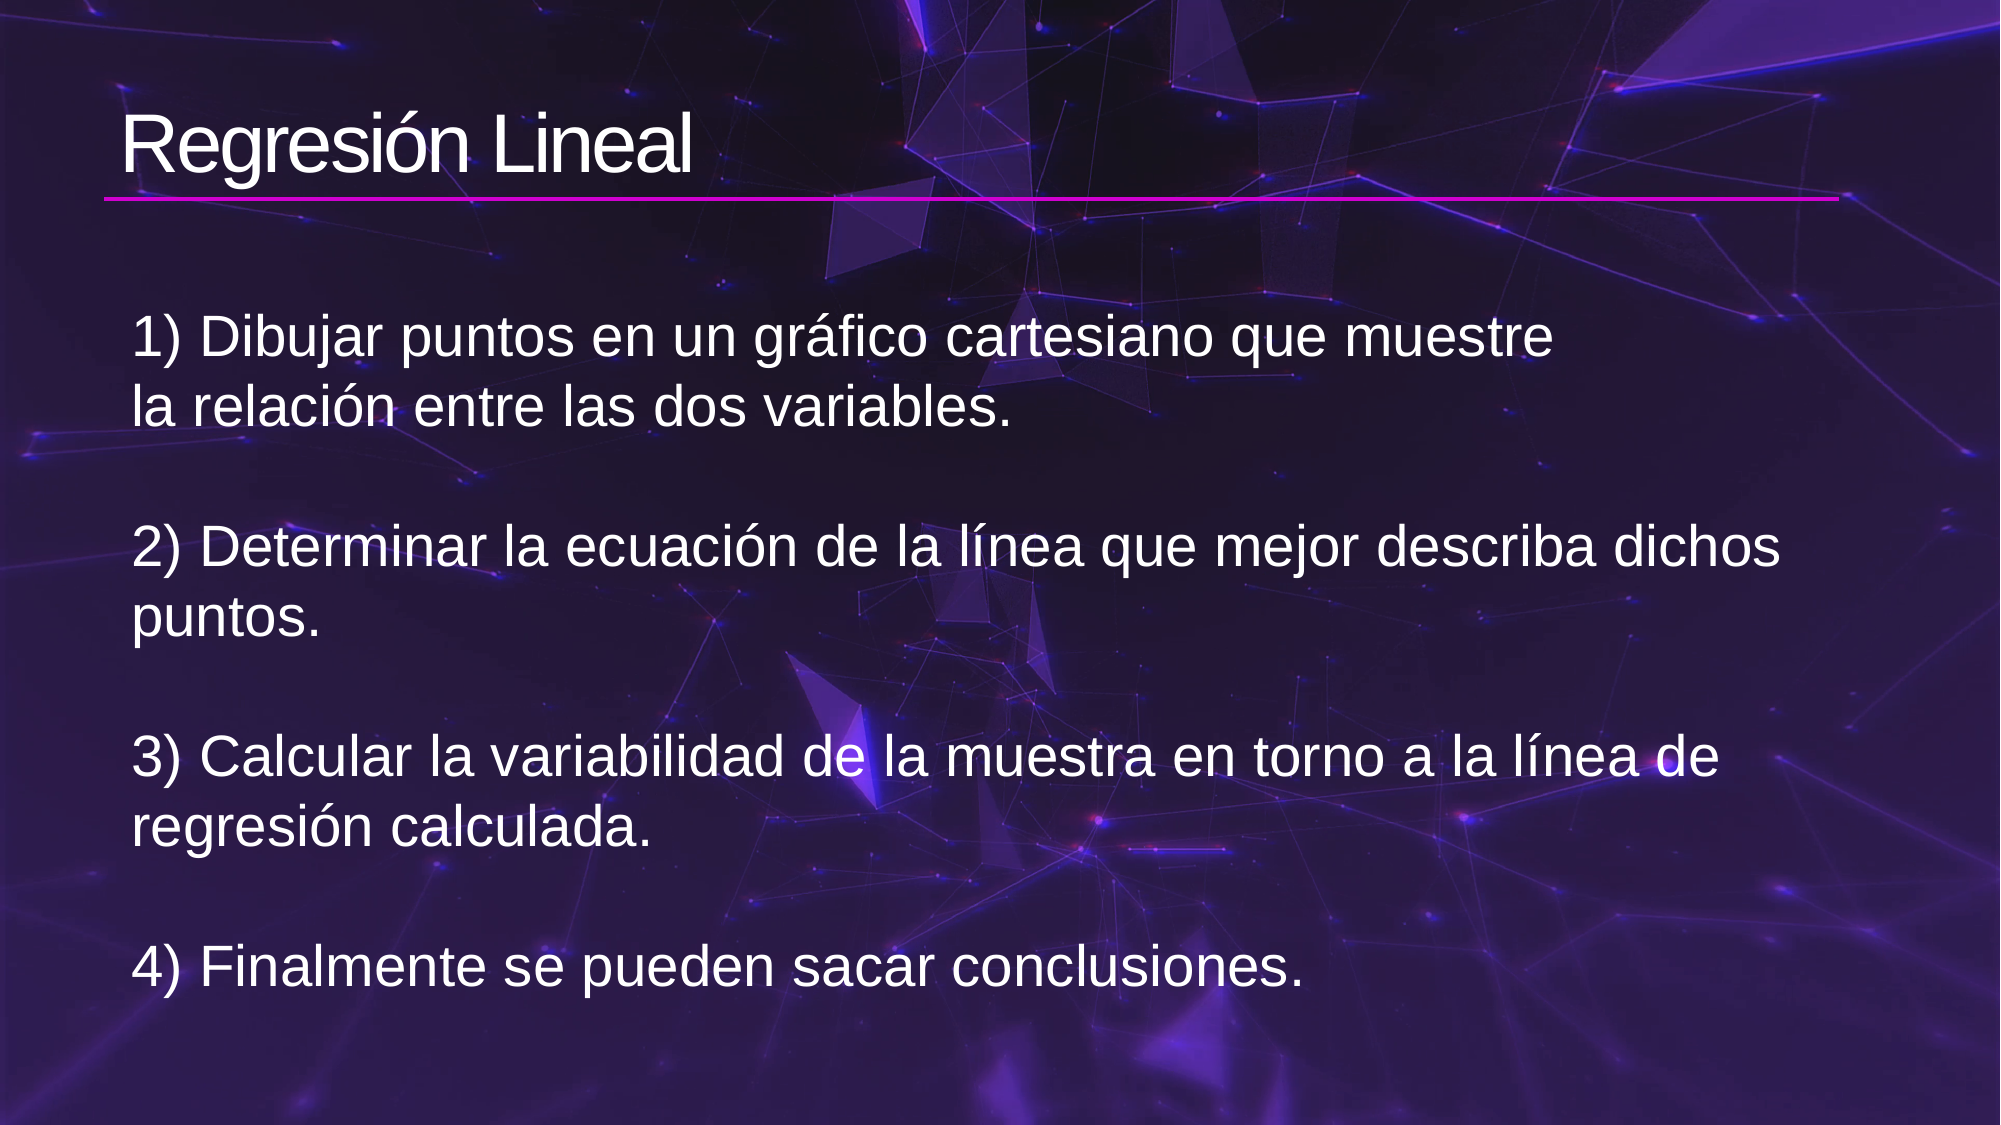

# Regresión Lineal
1) Dibujar puntos en un gráfico cartesiano que muestre
la relación entre las dos variables.

2) Determinar la ecuación de la línea que mejor describa dichos puntos.

3) Calcular la variabilidad de la muestra en torno a la línea de regresión calculada.

4) Finalmente se pueden sacar conclusiones.